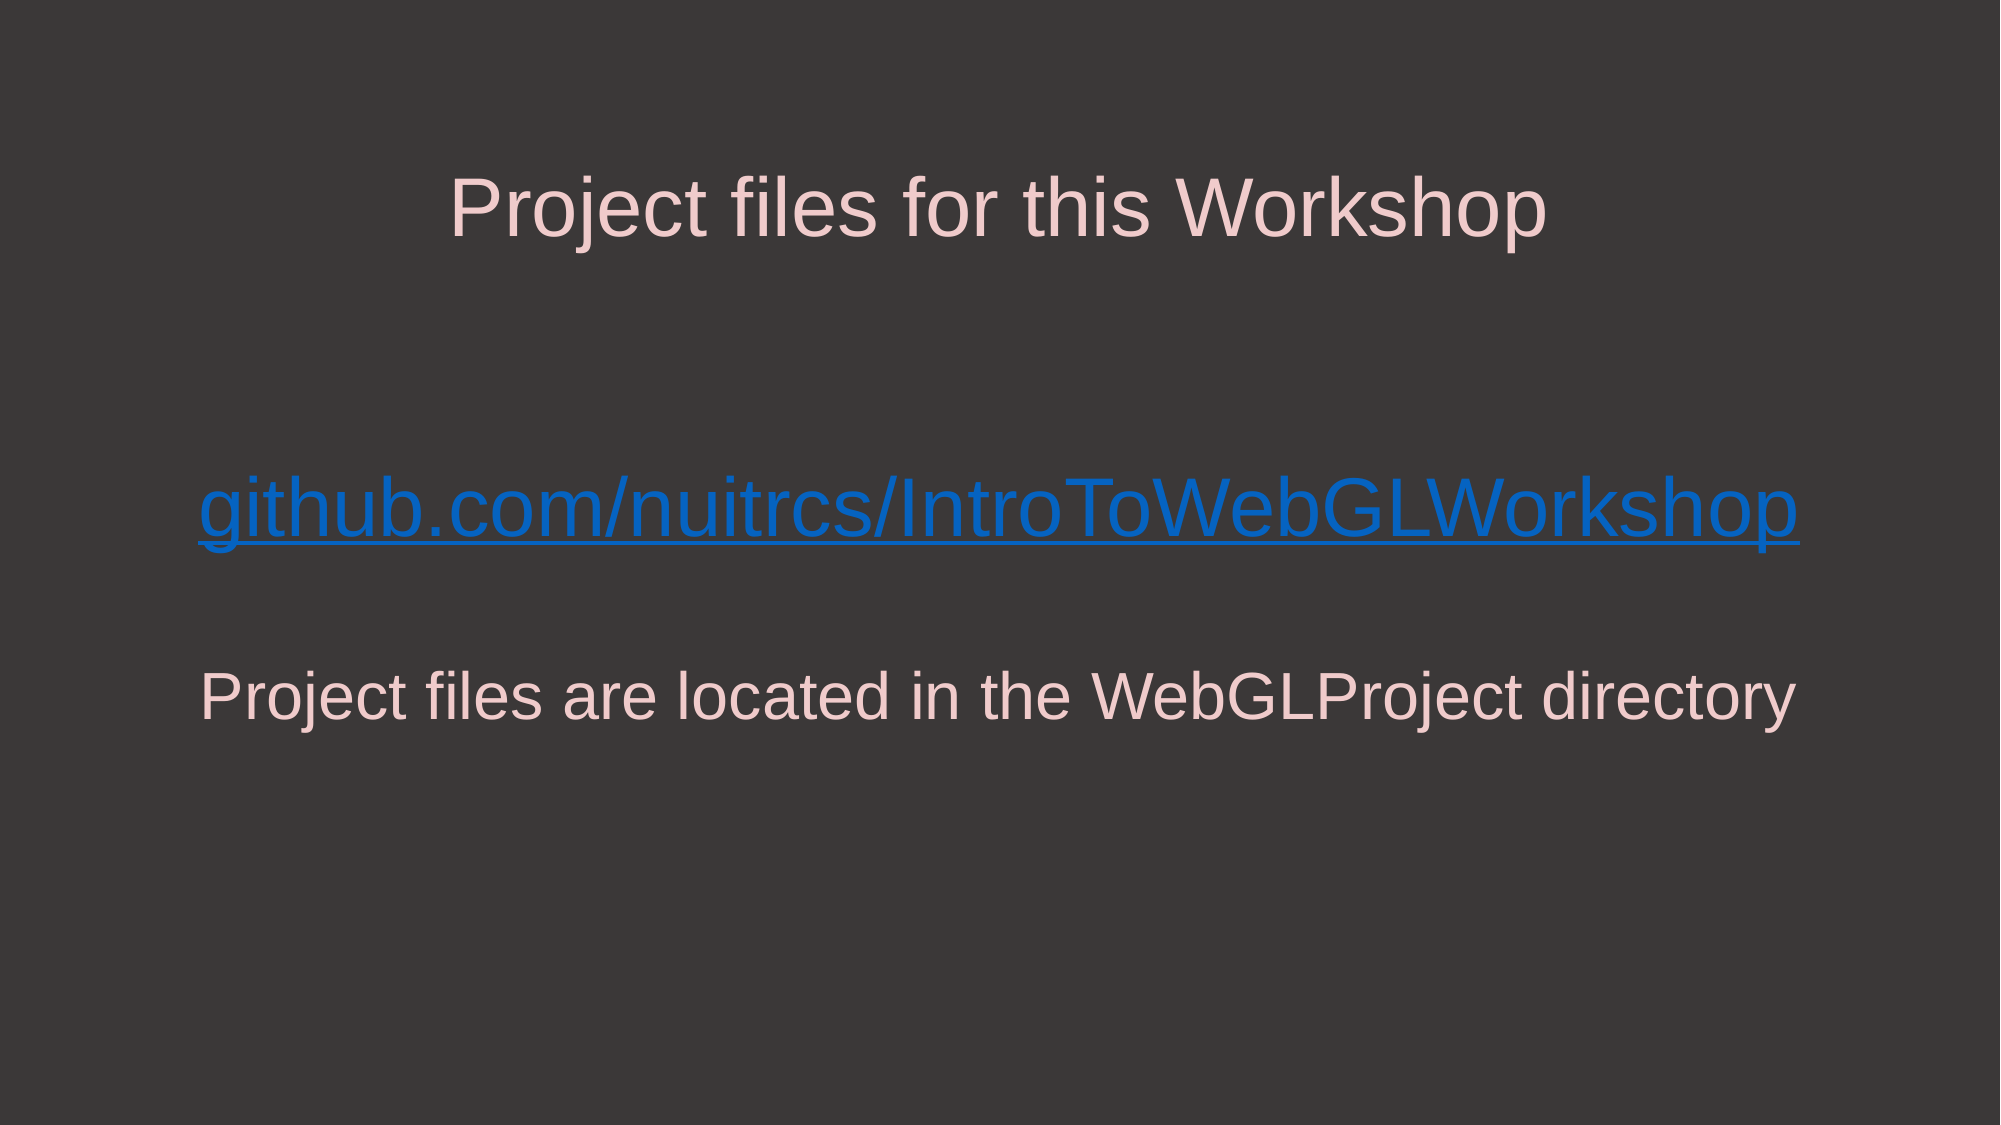

Project files for this Workshop

github.com/nuitrcs/IntroToWebGLWorkshop

Project files are located in the WebGLProject directory